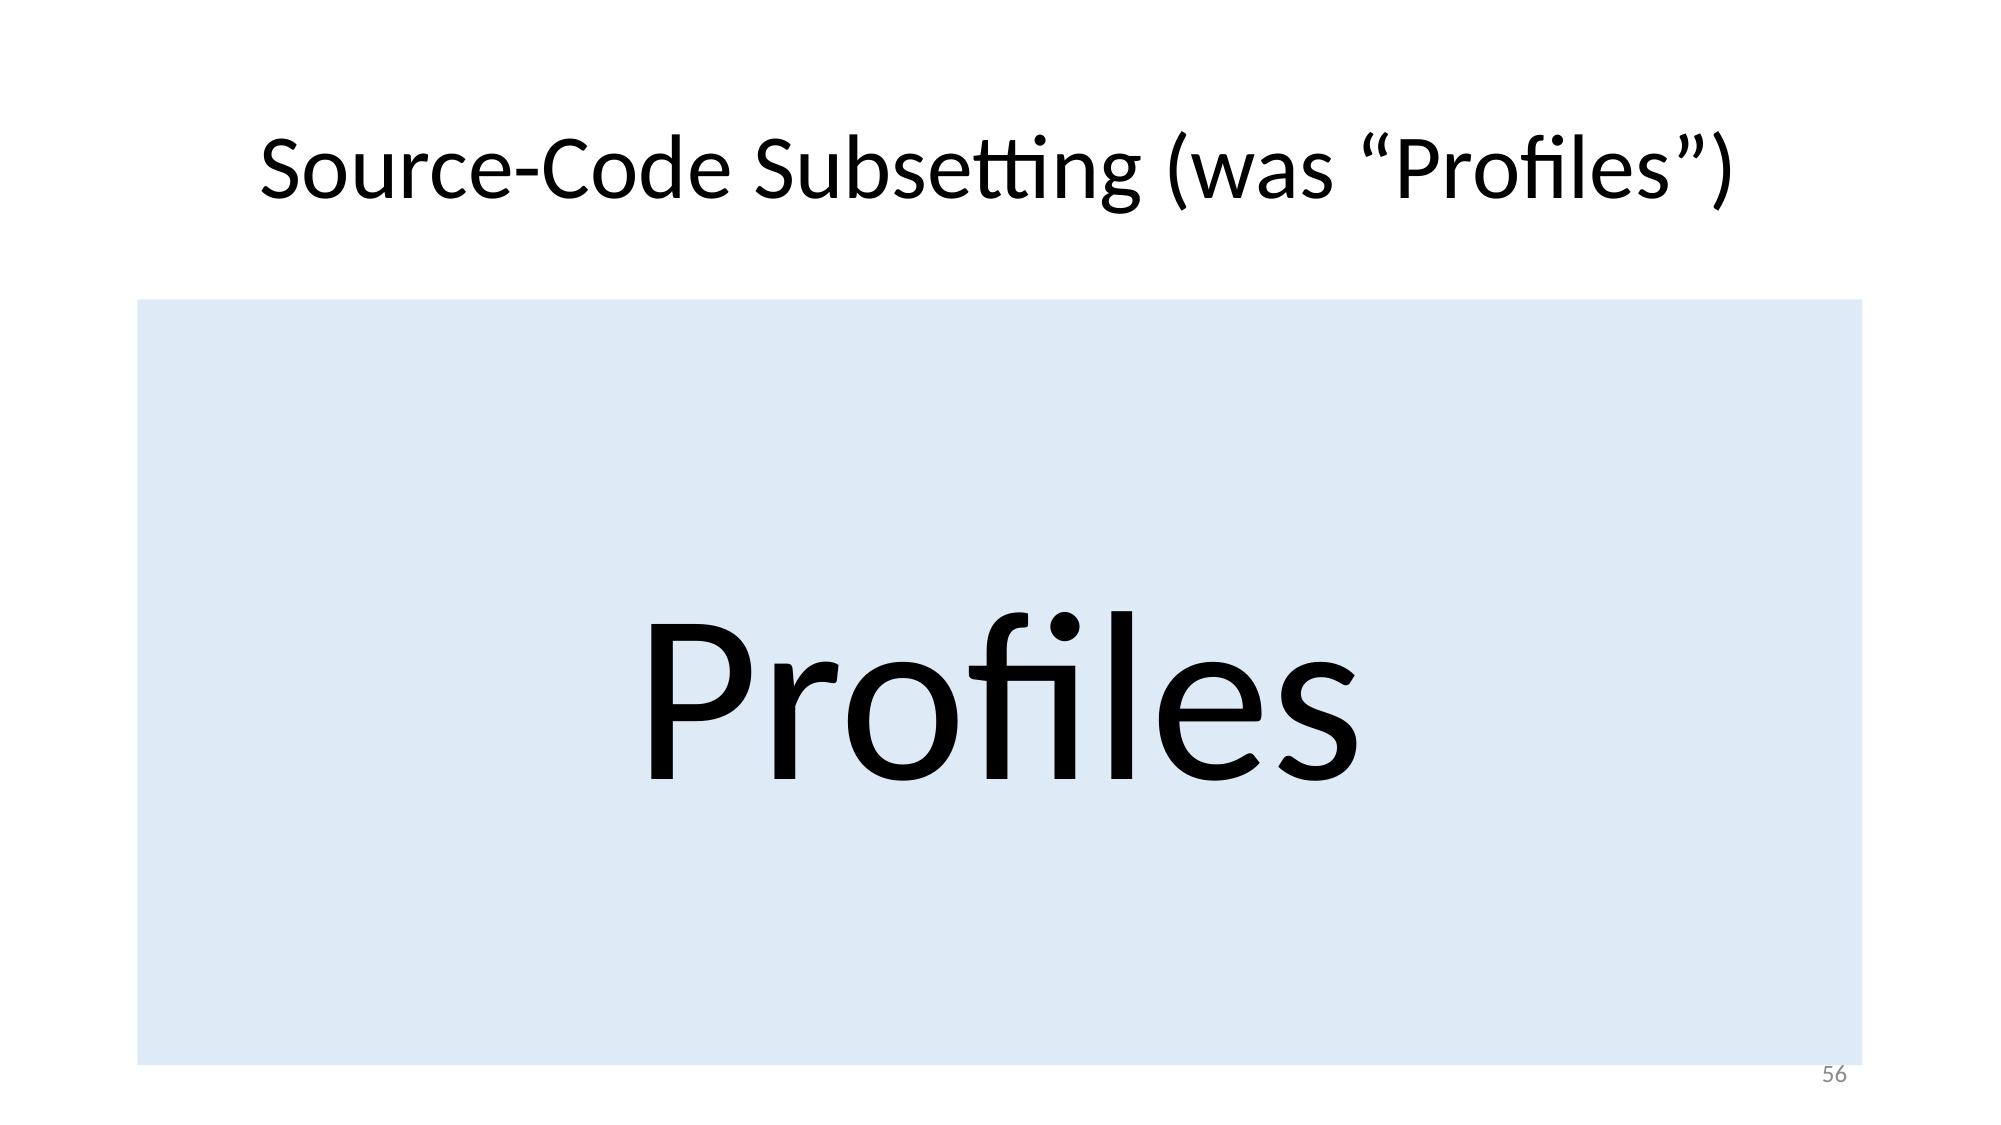

# Source-Code Subsetting (was “Profiles”)

Profiles
56